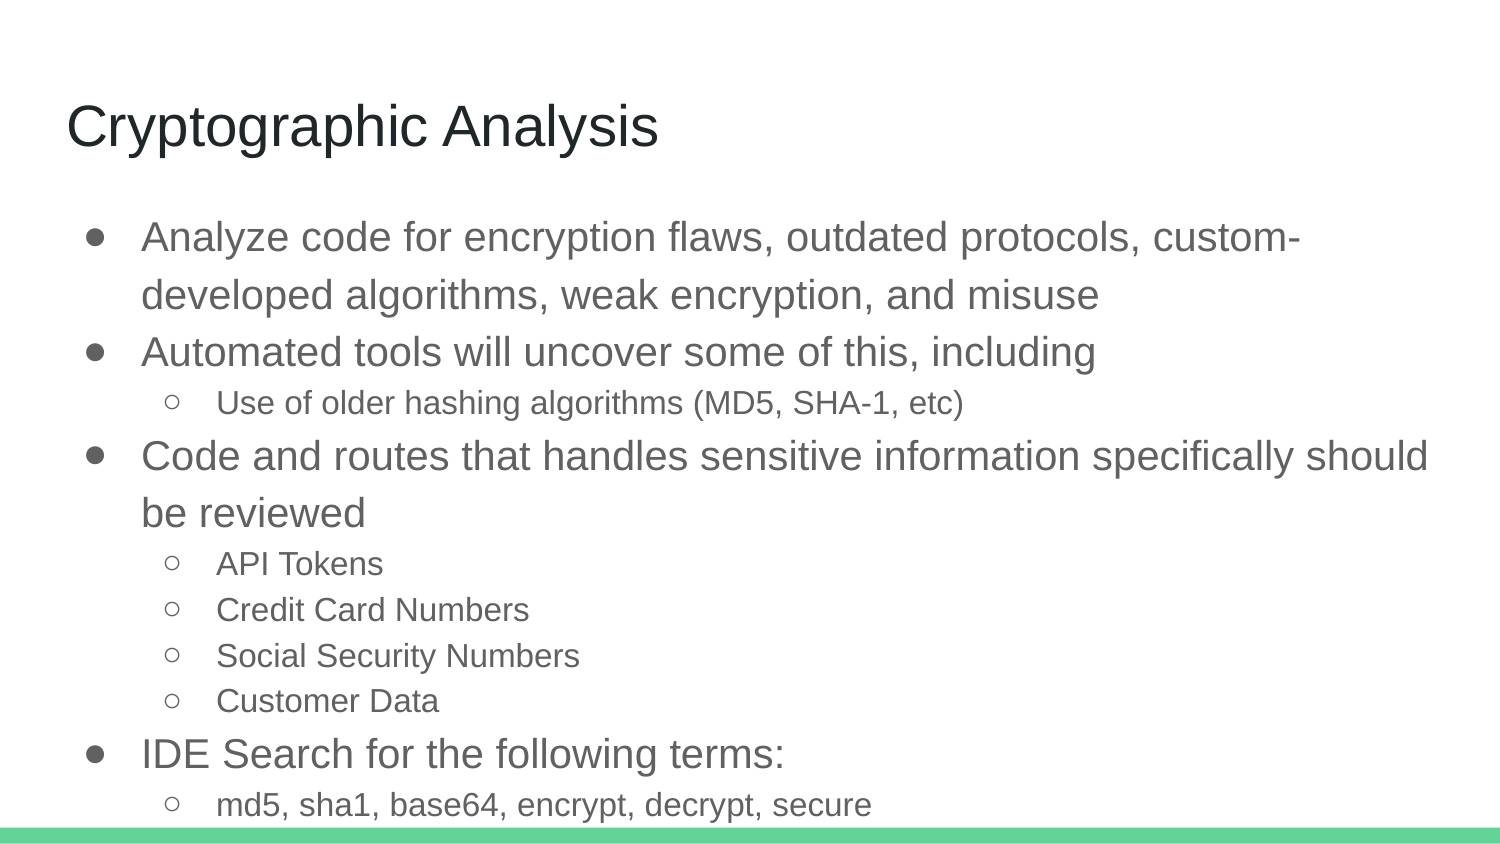

# Cryptographic Analysis
Analyze code for encryption flaws, outdated protocols, custom-developed algorithms, weak encryption, and misuse
Automated tools will uncover some of this, including
Use of older hashing algorithms (MD5, SHA-1, etc)
Code and routes that handles sensitive information specifically should be reviewed
API Tokens
Credit Card Numbers
Social Security Numbers
Customer Data
IDE Search for the following terms:
md5, sha1, base64, encrypt, decrypt, secure